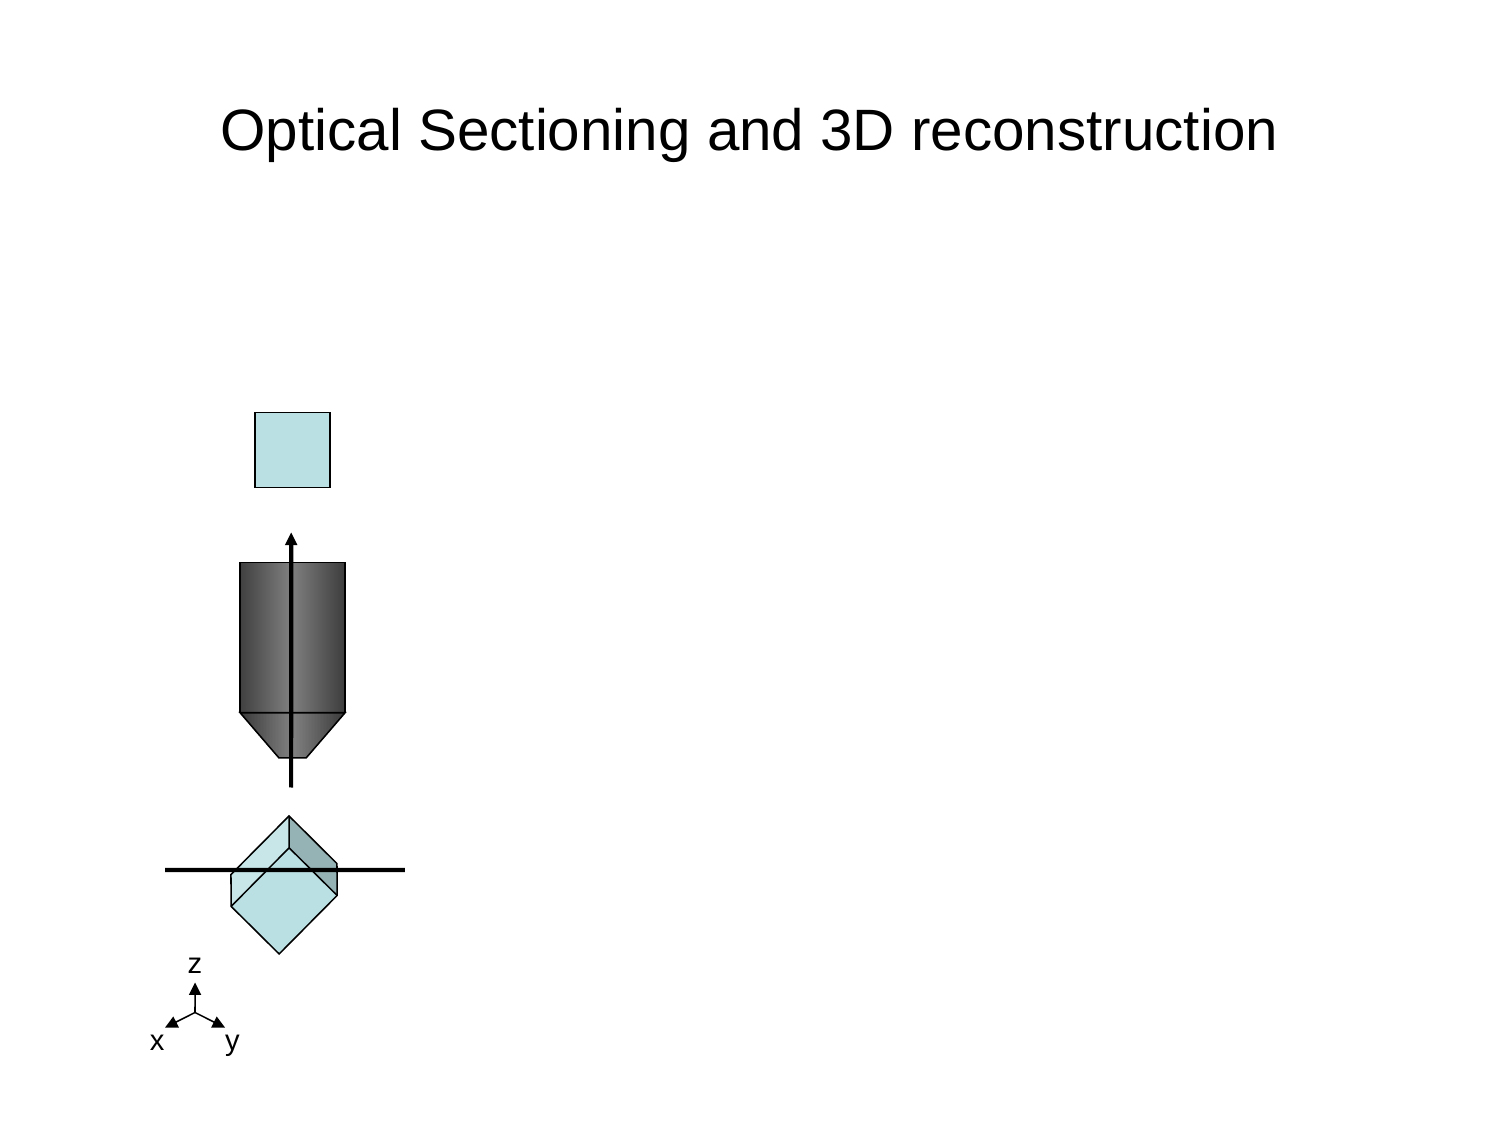

# Optical Sectioning and 3D reconstruction

z

x
y